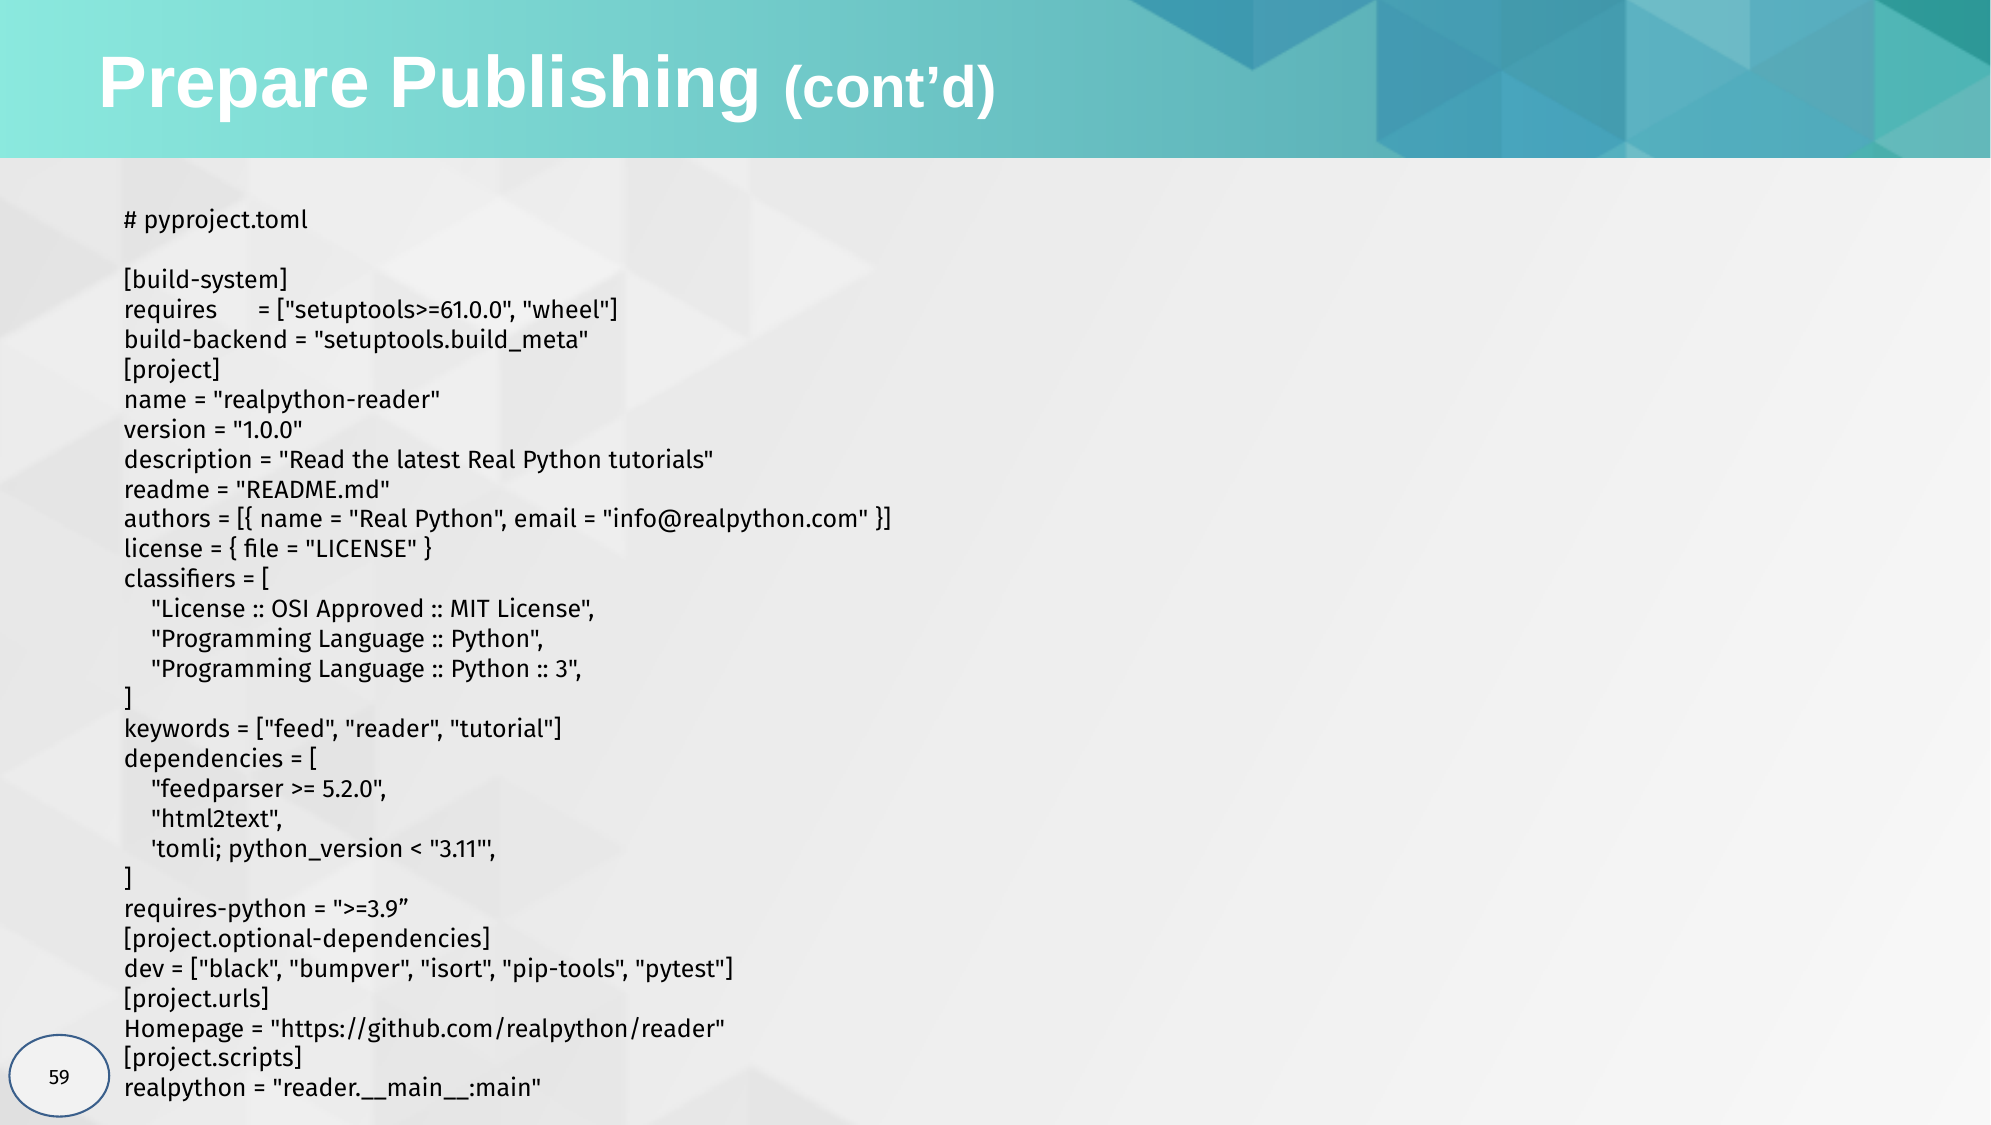

# Prepare Publishing (cont’d)
# pyproject.toml

[build-system]
requires      = ["setuptools>=61.0.0", "wheel"]
build-backend = "setuptools.build_meta"
[project]
name = "realpython-reader"
version = "1.0.0"
description = "Read the latest Real Python tutorials"
readme = "README.md"
authors = [{ name = "Real Python", email = "info@realpython.com" }]
license = { file = "LICENSE" }
classifiers = [
    "License :: OSI Approved :: MIT License",
    "Programming Language :: Python",
    "Programming Language :: Python :: 3",
]
keywords = ["feed", "reader", "tutorial"]
dependencies = [
    "feedparser >= 5.2.0",
    "html2text",
    'tomli; python_version < "3.11"',
]
requires-python = ">=3.9”
[project.optional-dependencies]
dev = ["black", "bumpver", "isort", "pip-tools", "pytest"]
[project.urls]
Homepage = "https://github.com/realpython/reader"
[project.scripts]
realpython = "reader.__main__:main"